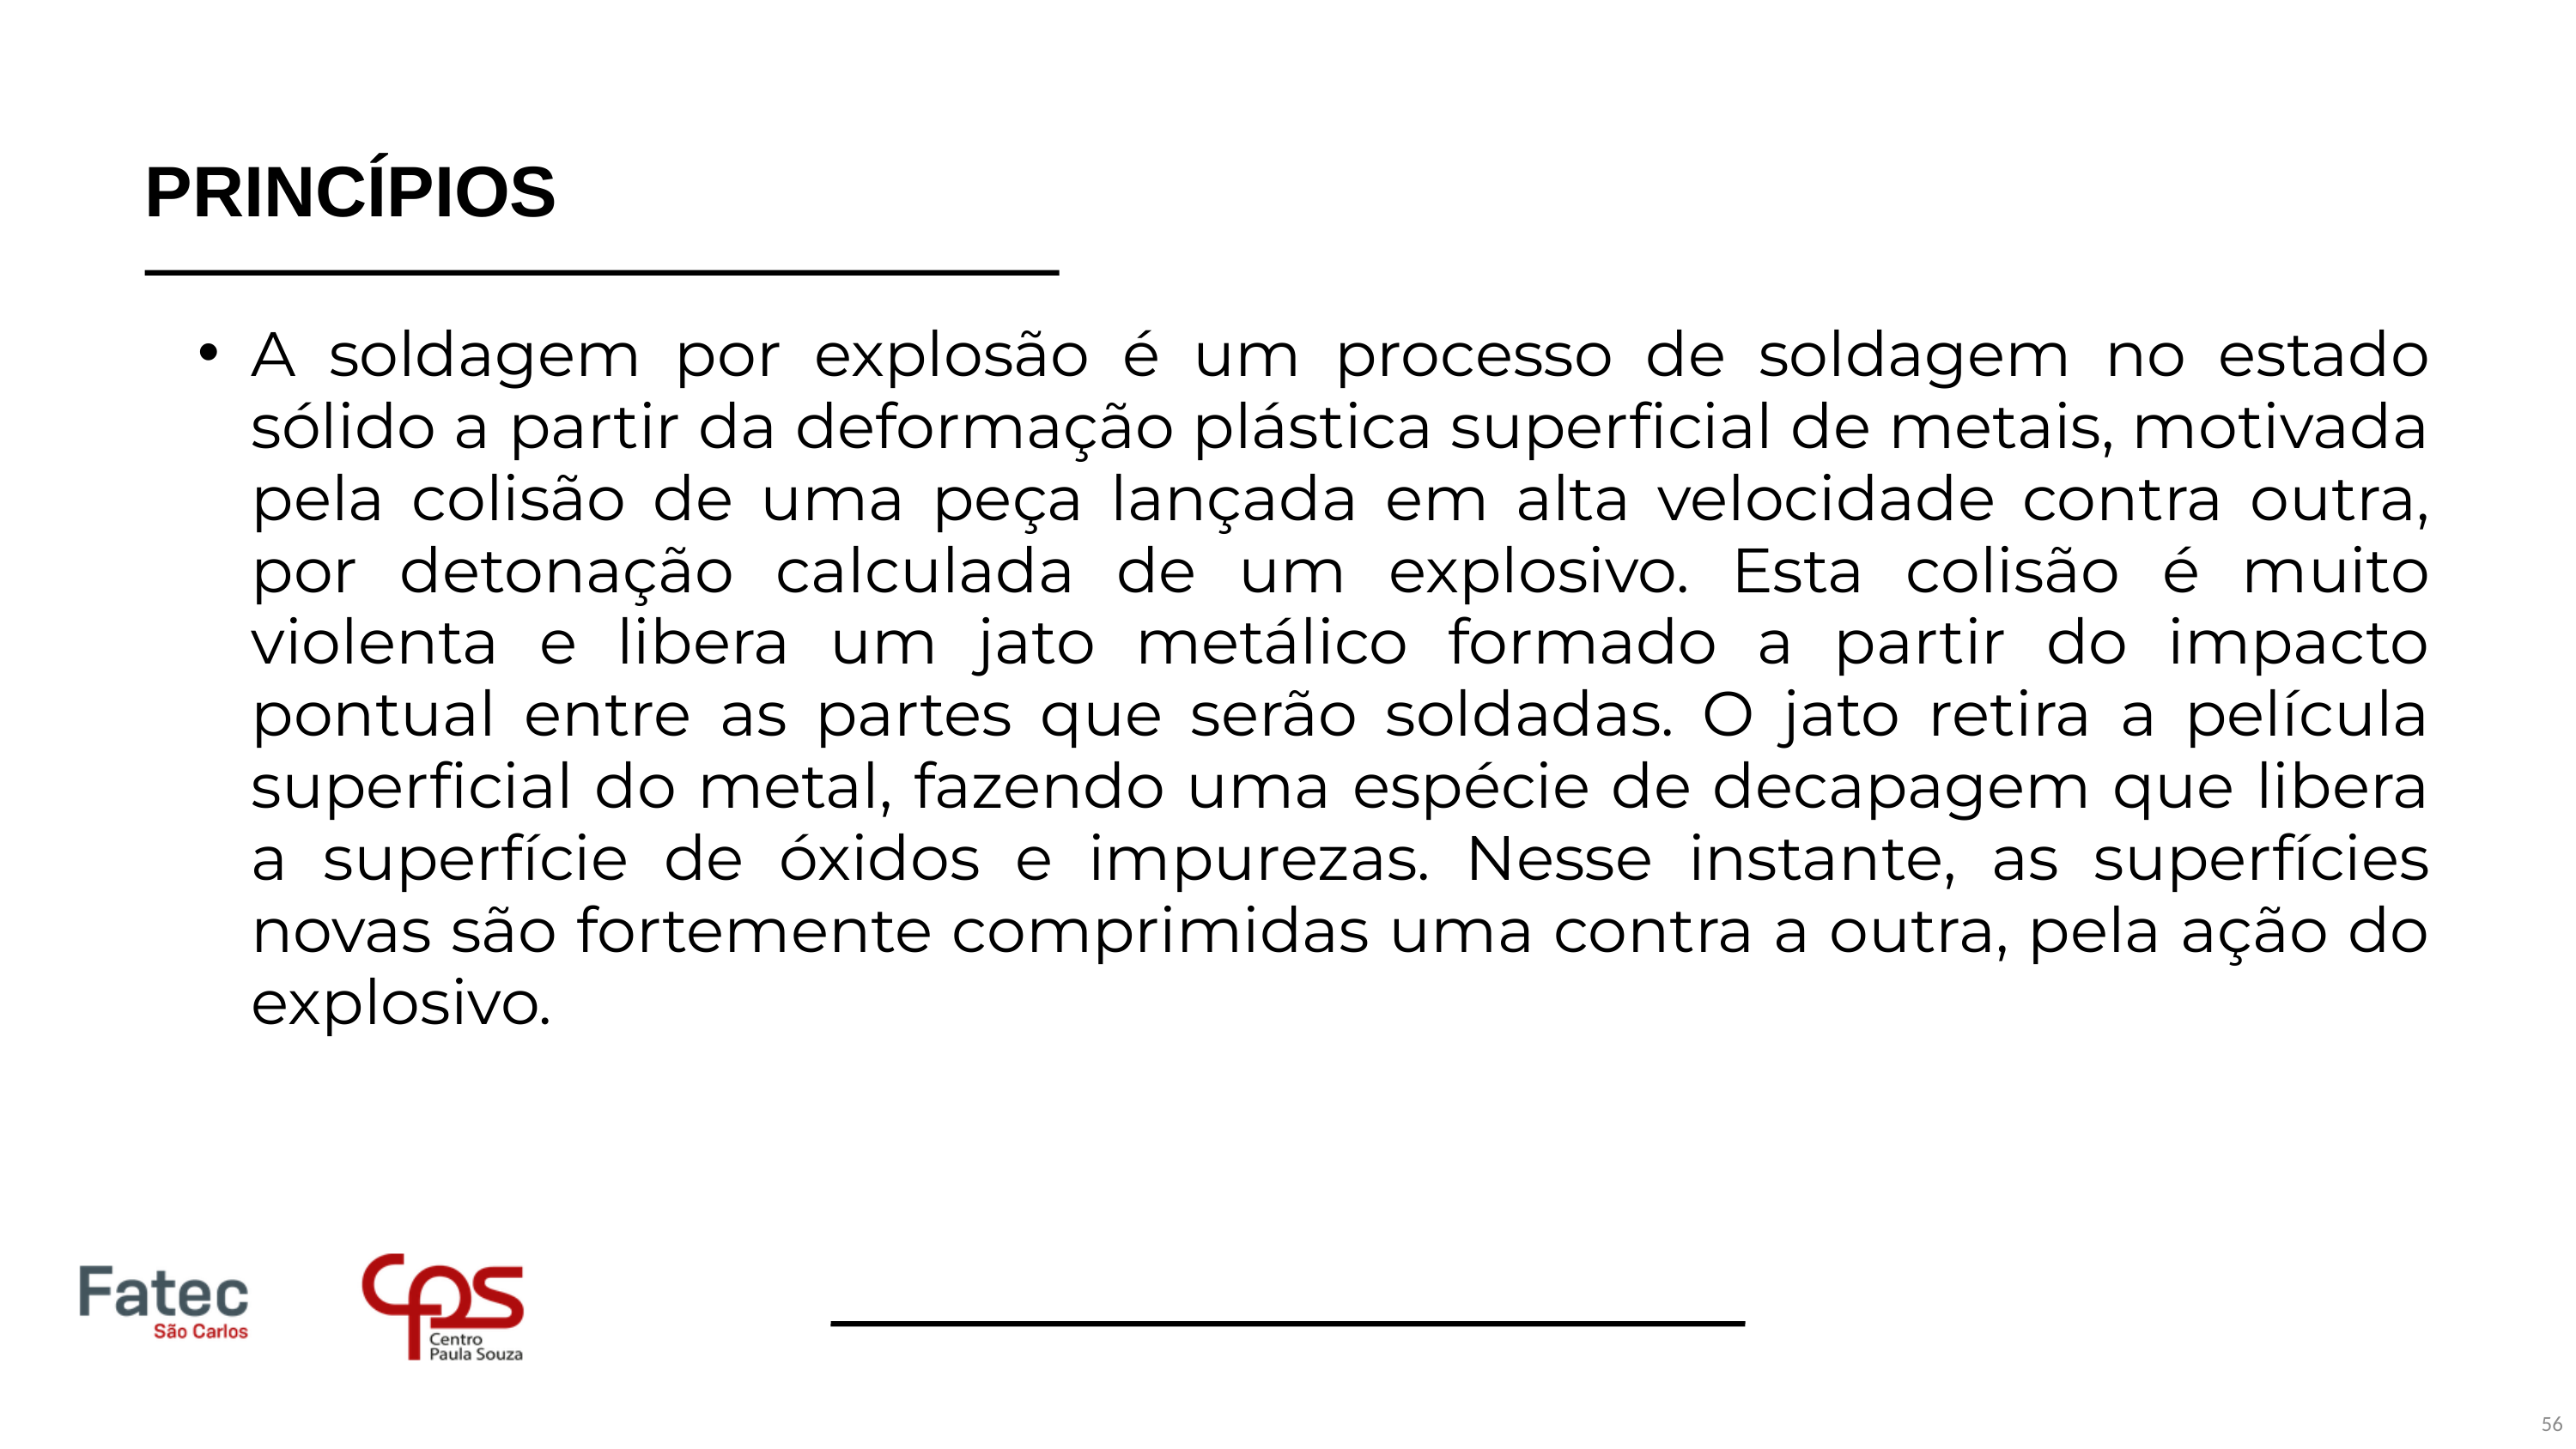

PRINCÍPIOS

A soldagem por explosão é um processo de soldagem no estado sólido a partir da deformação plástica superficial de metais, motivada pela colisão de uma peça lançada em alta velocidade contra outra, por detonação calculada de um explosivo. Esta colisão é muito violenta e libera um jato metálico formado a partir do impacto pontual entre as partes que serão soldadas. O jato retira a película superficial do metal, fazendo uma espécie de decapagem que libera a superfície de óxidos e impurezas. Nesse instante, as superfícies novas são fortemente comprimidas uma contra a outra, pela ação do explosivo.

56